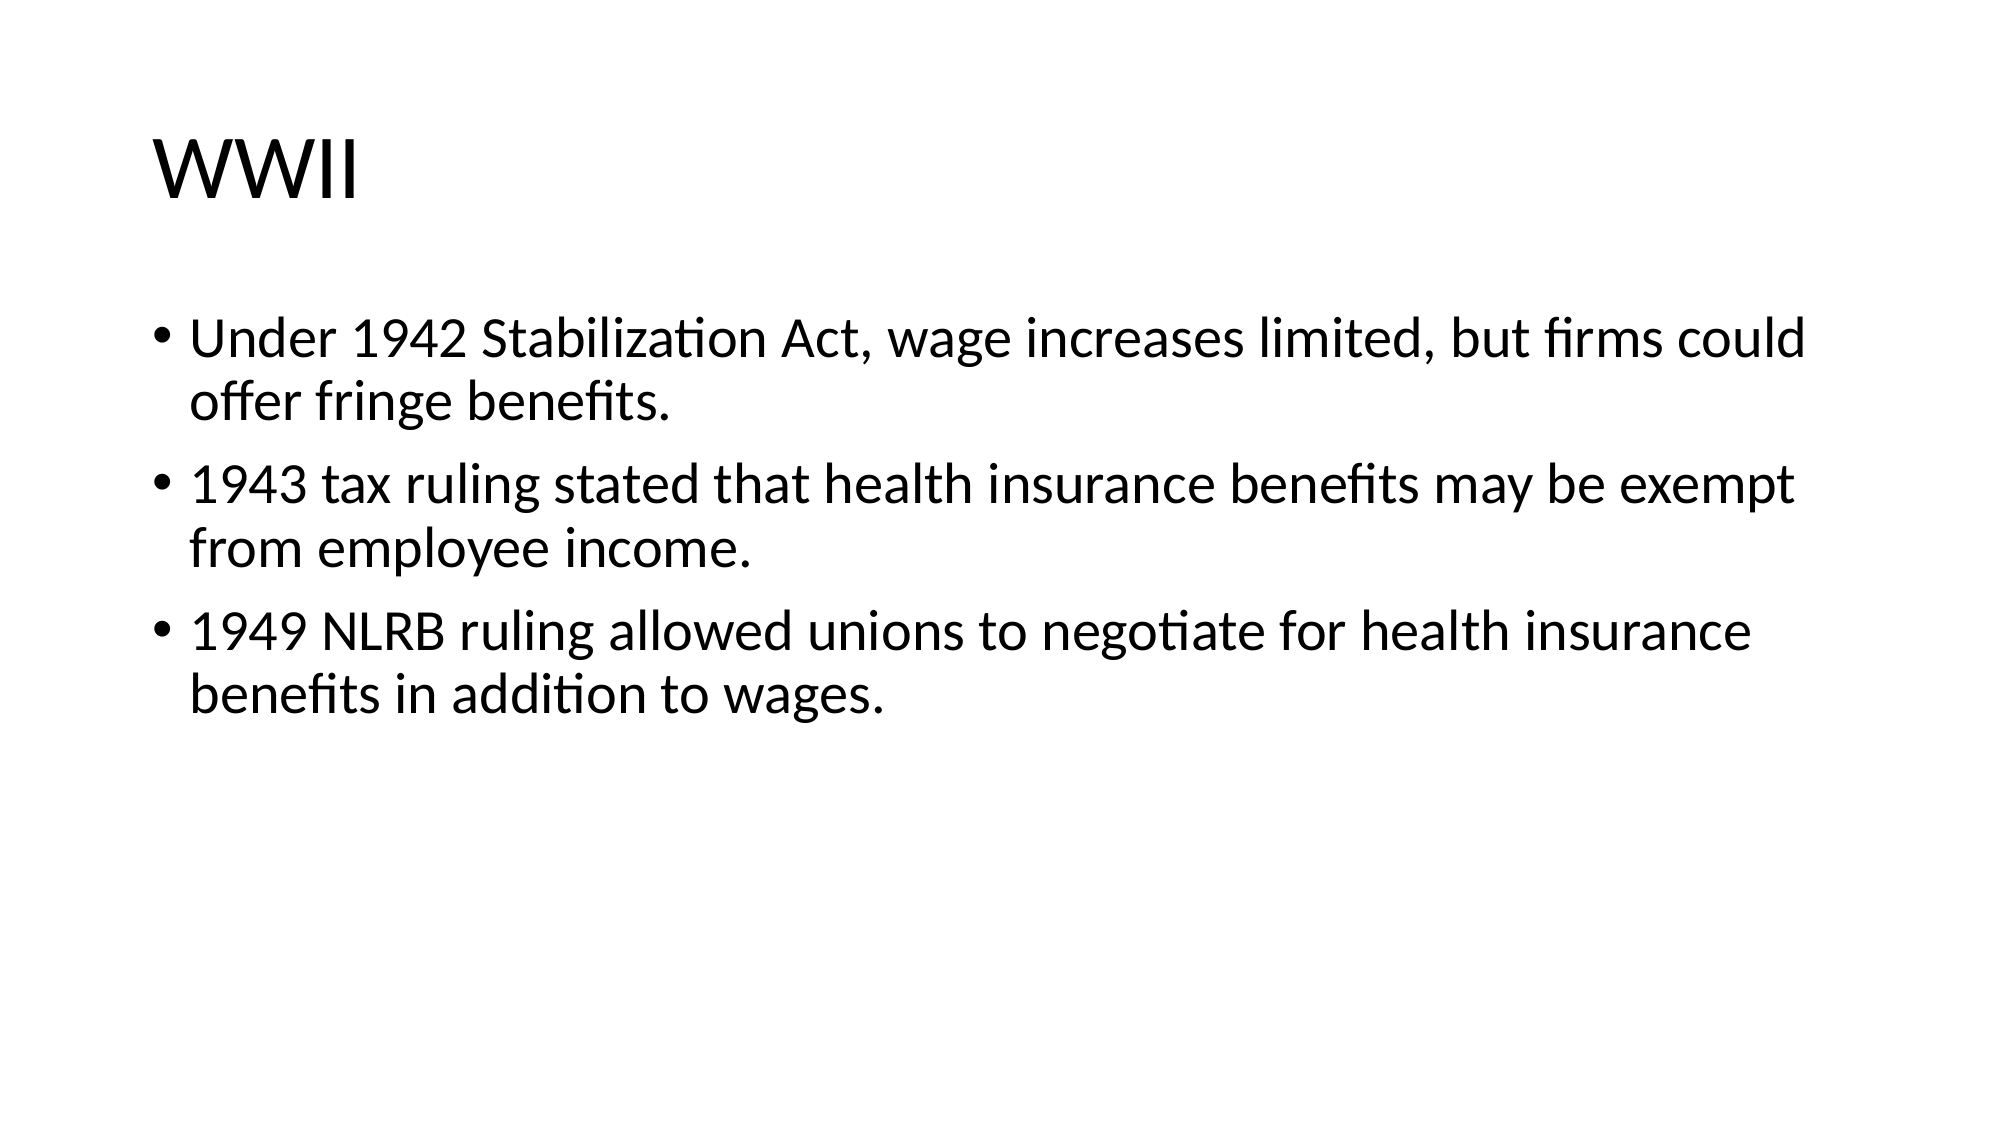

# WWII
Under 1942 Stabilization Act, wage increases limited, but firms could offer fringe benefits.
1943 tax ruling stated that health insurance benefits may be exempt from employee income.
1949 NLRB ruling allowed unions to negotiate for health insurance benefits in addition to wages.